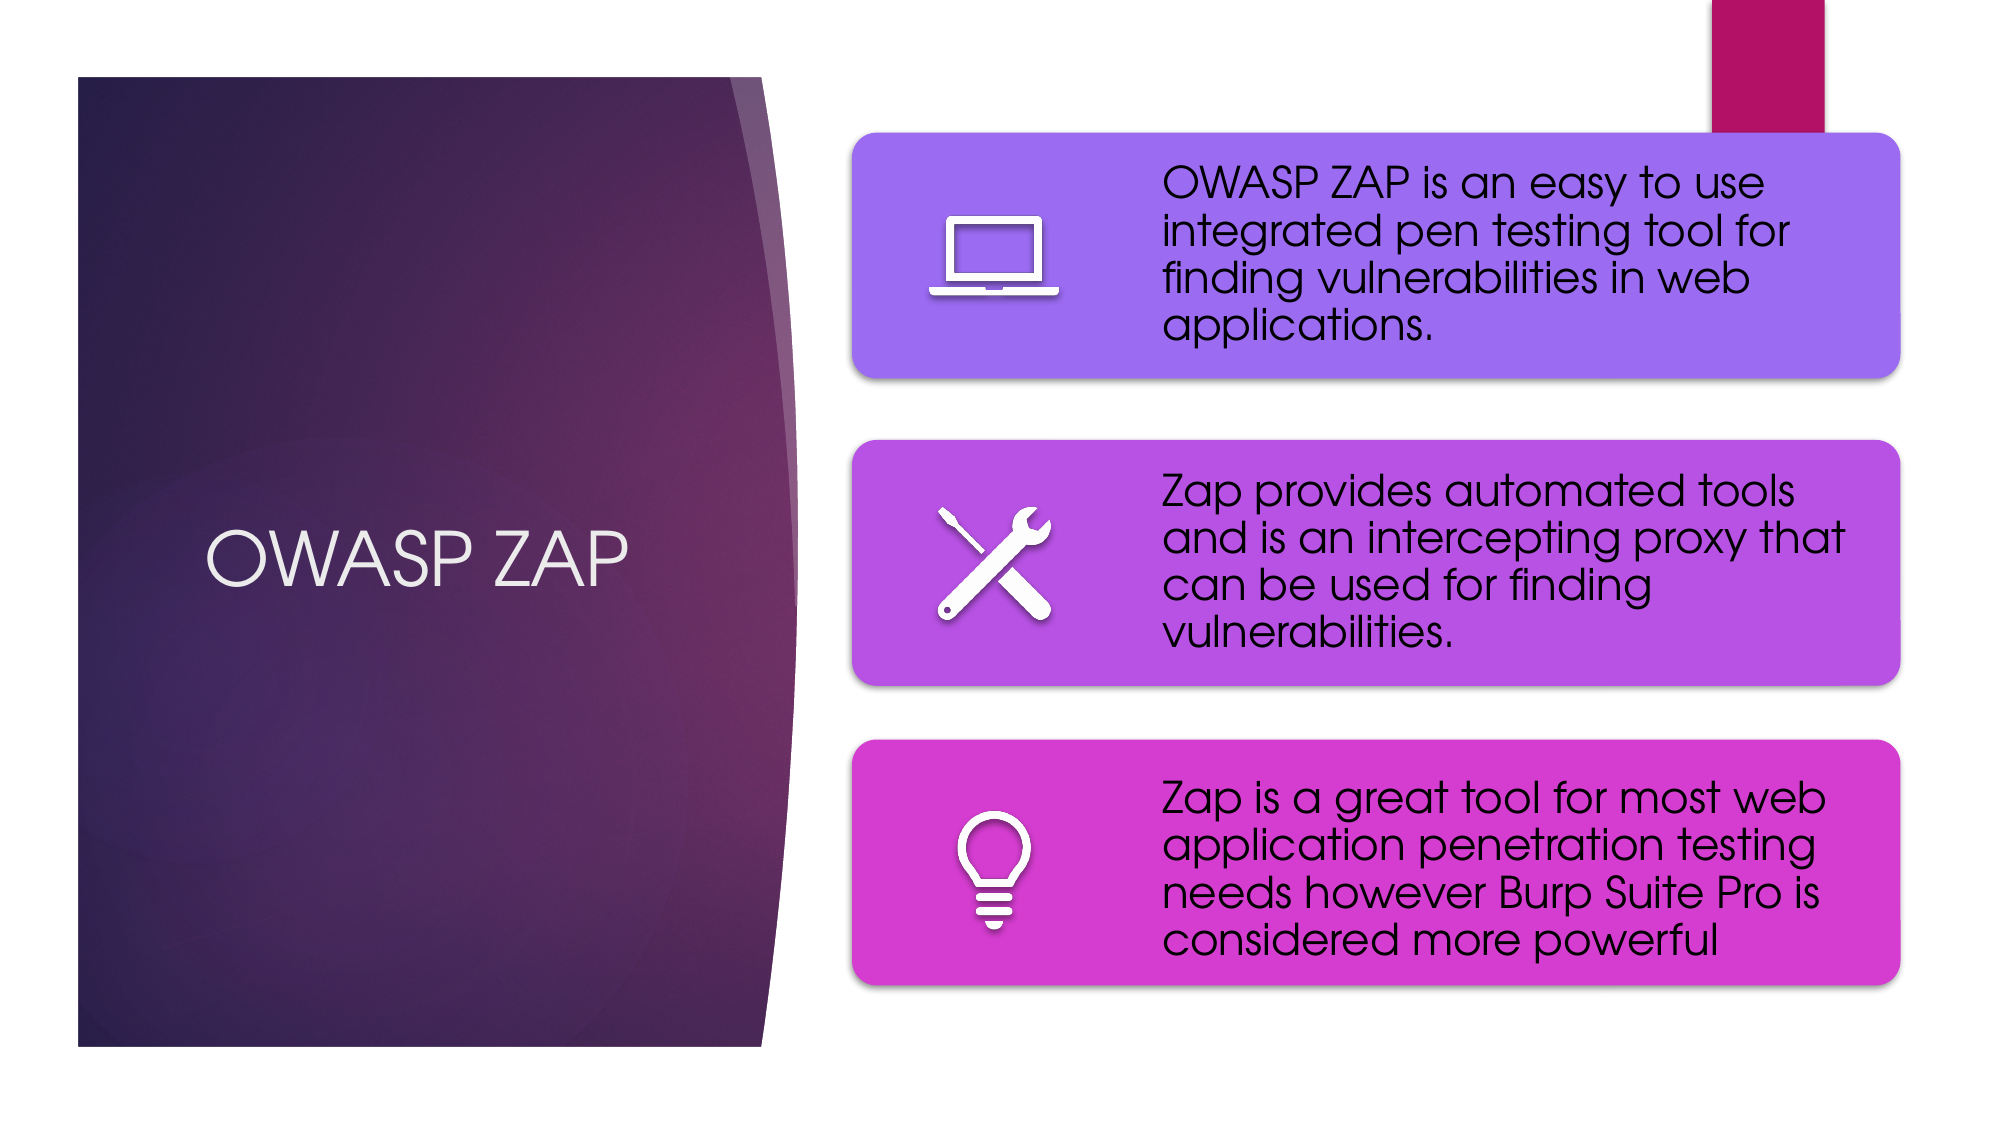

OWASP ZAP is an easy to use integrated pen testing tool for finding vulnerabilities in web applications.
Zap provides automated tools and is an intercepting proxy that can be used for finding vulnerabilities.
Zap is a great tool for most web application penetration testing needs however Burp Suite Pro is considered more powerful
# OWASP ZAP